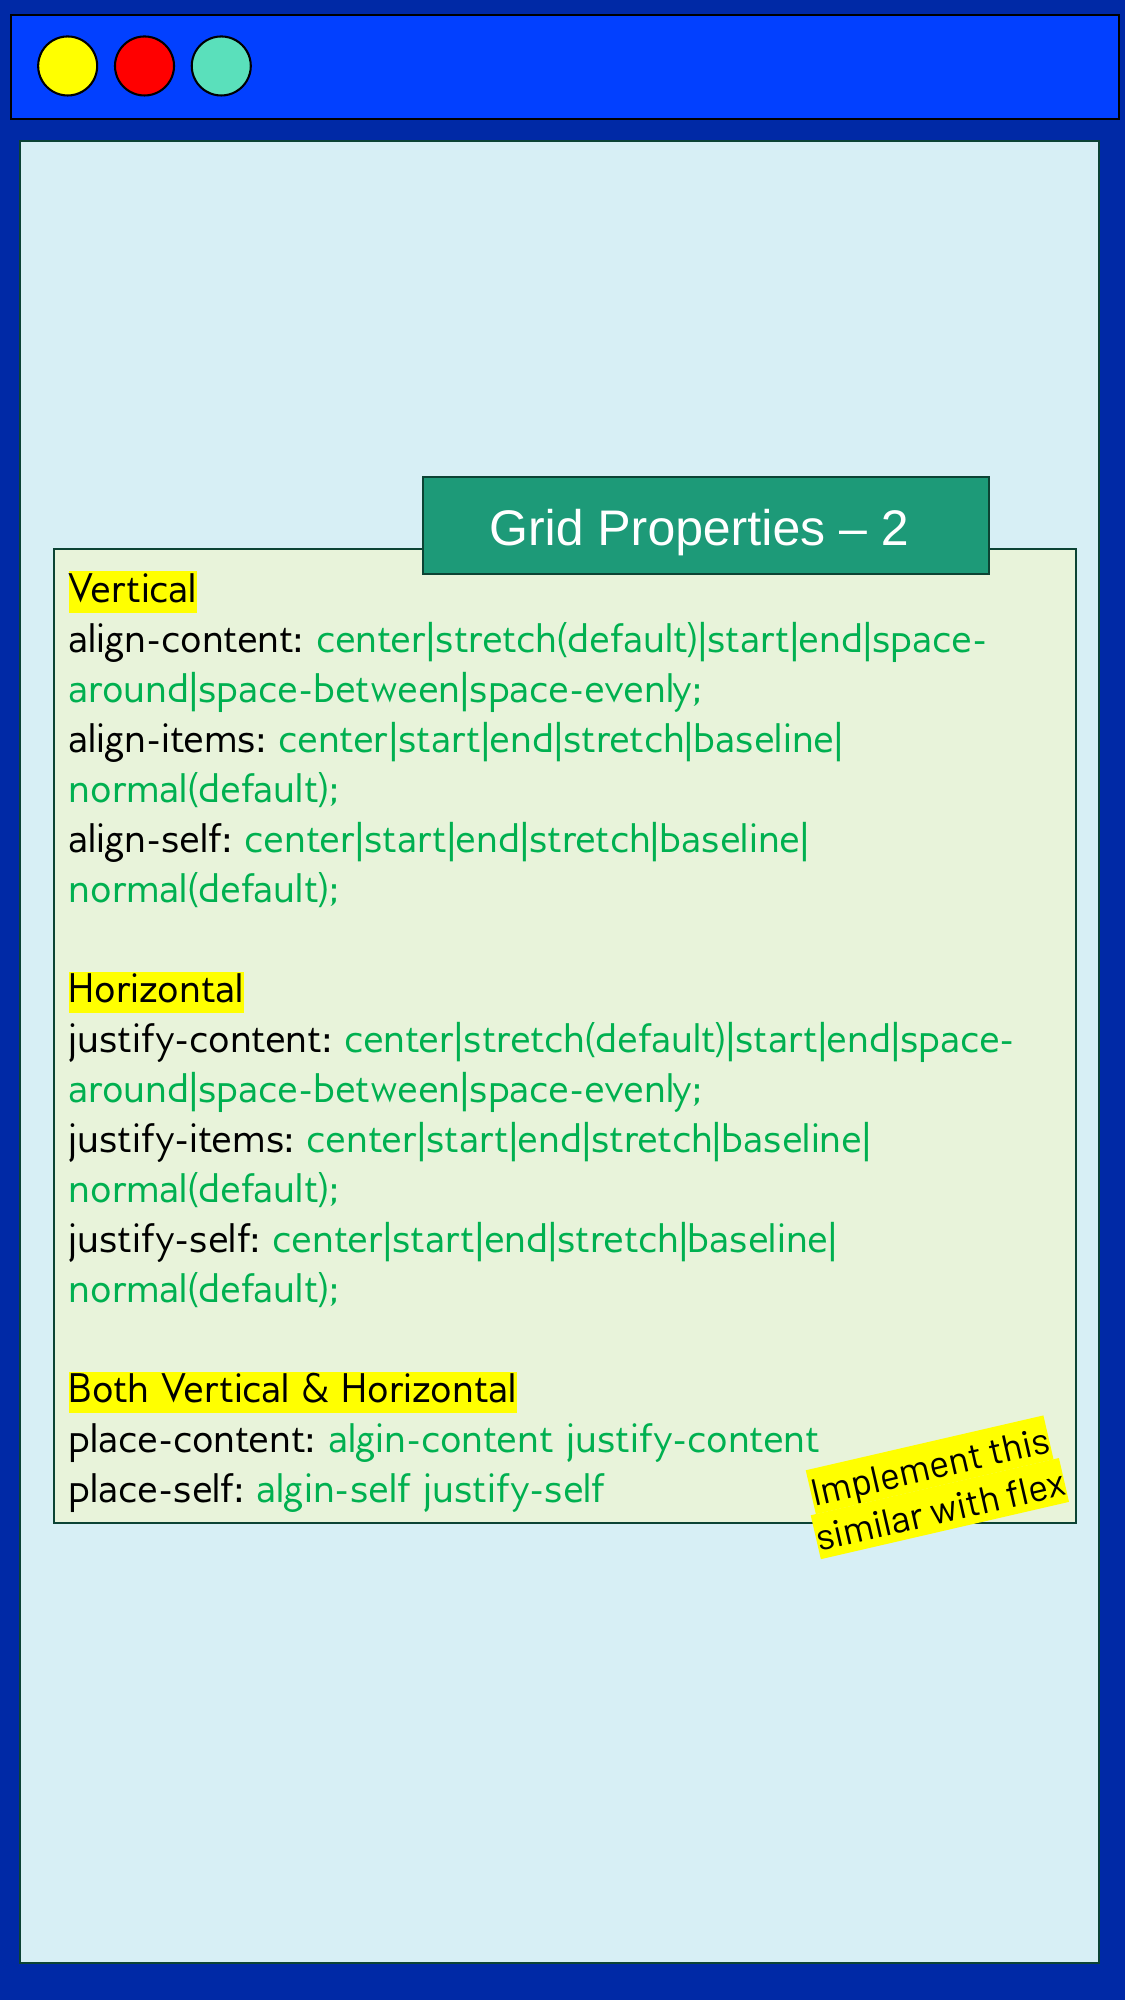

Grid Properties – 2
Vertical
align-content: center|stretch(default)|start|end|space-around|space-between|space-evenly;
align-items: center|start|end|stretch|baseline|normal(default);
align-self: center|start|end|stretch|baseline|normal(default);
Horizontal
justify-content: center|stretch(default)|start|end|space-around|space-between|space-evenly;
justify-items: center|start|end|stretch|baseline|normal(default);
justify-self: center|start|end|stretch|baseline|normal(default);
Both Vertical & Horizontal
place-content: algin-content justify-content
place-self: algin-self justify-self
Implement this similar with flex